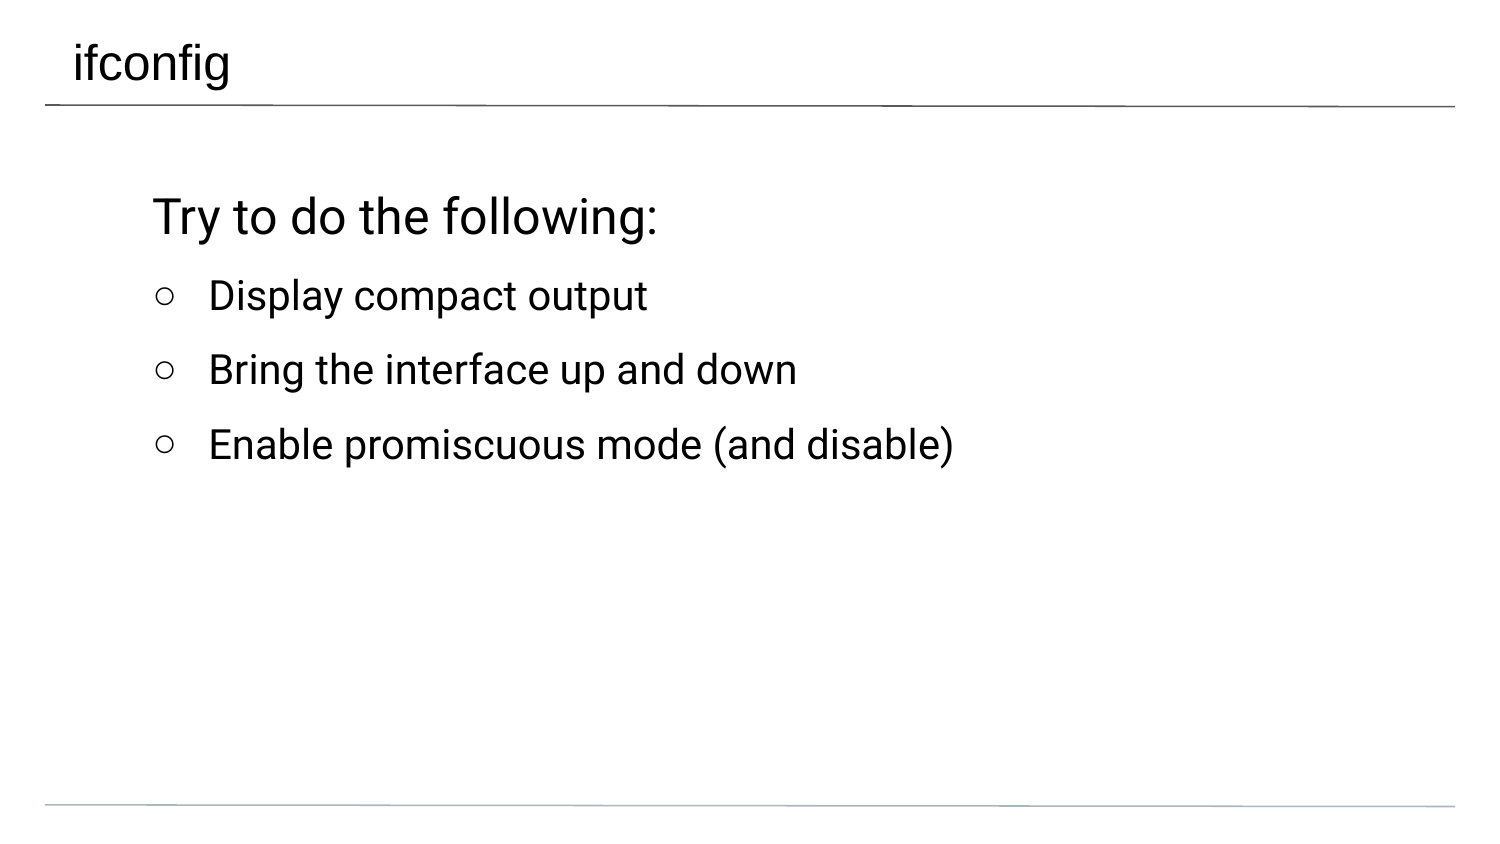

# ifconfig
Try to do the following:
Display compact output
Bring the interface up and down
Enable promiscuous mode (and disable)